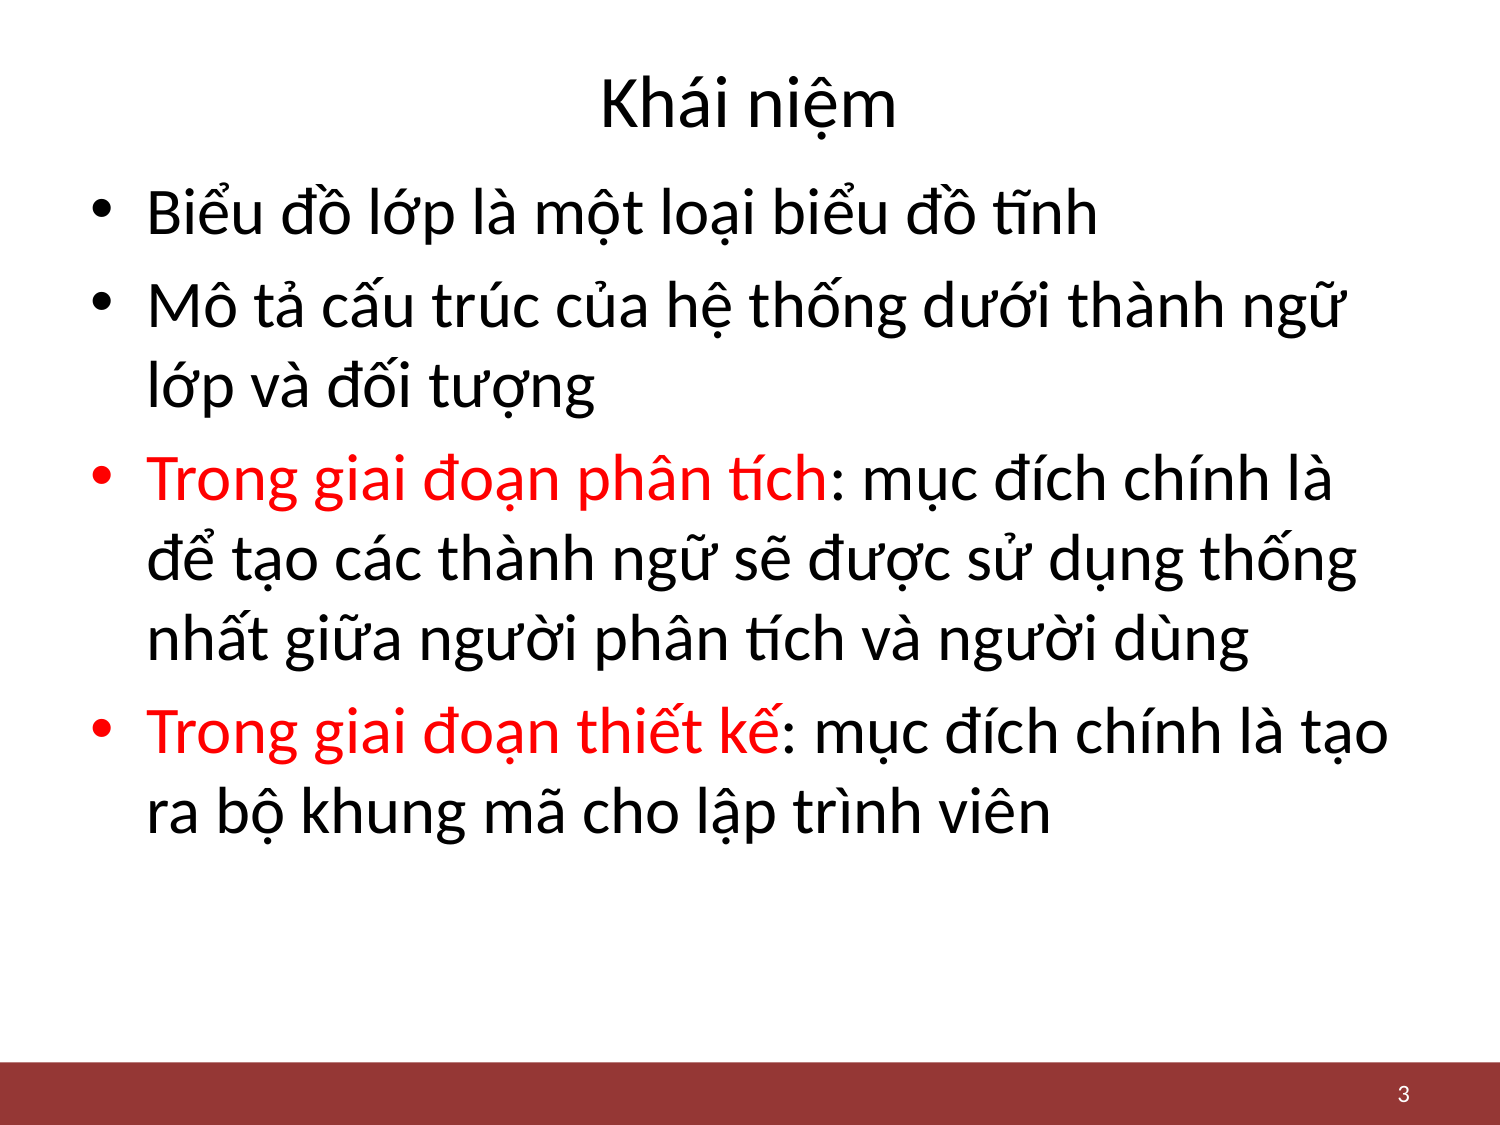

# Khái niệm
Biểu đồ lớp là một loại biểu đồ tĩnh
Mô tả cấu trúc của hệ thống dưới thành ngữ lớp và đối tượng
Trong giai đoạn phân tích: mục đích chính là để tạo các thành ngữ sẽ được sử dụng thống nhất giữa người phân tích và người dùng
Trong giai đoạn thiết kế: mục đích chính là tạo ra bộ khung mã cho lập trình viên
3